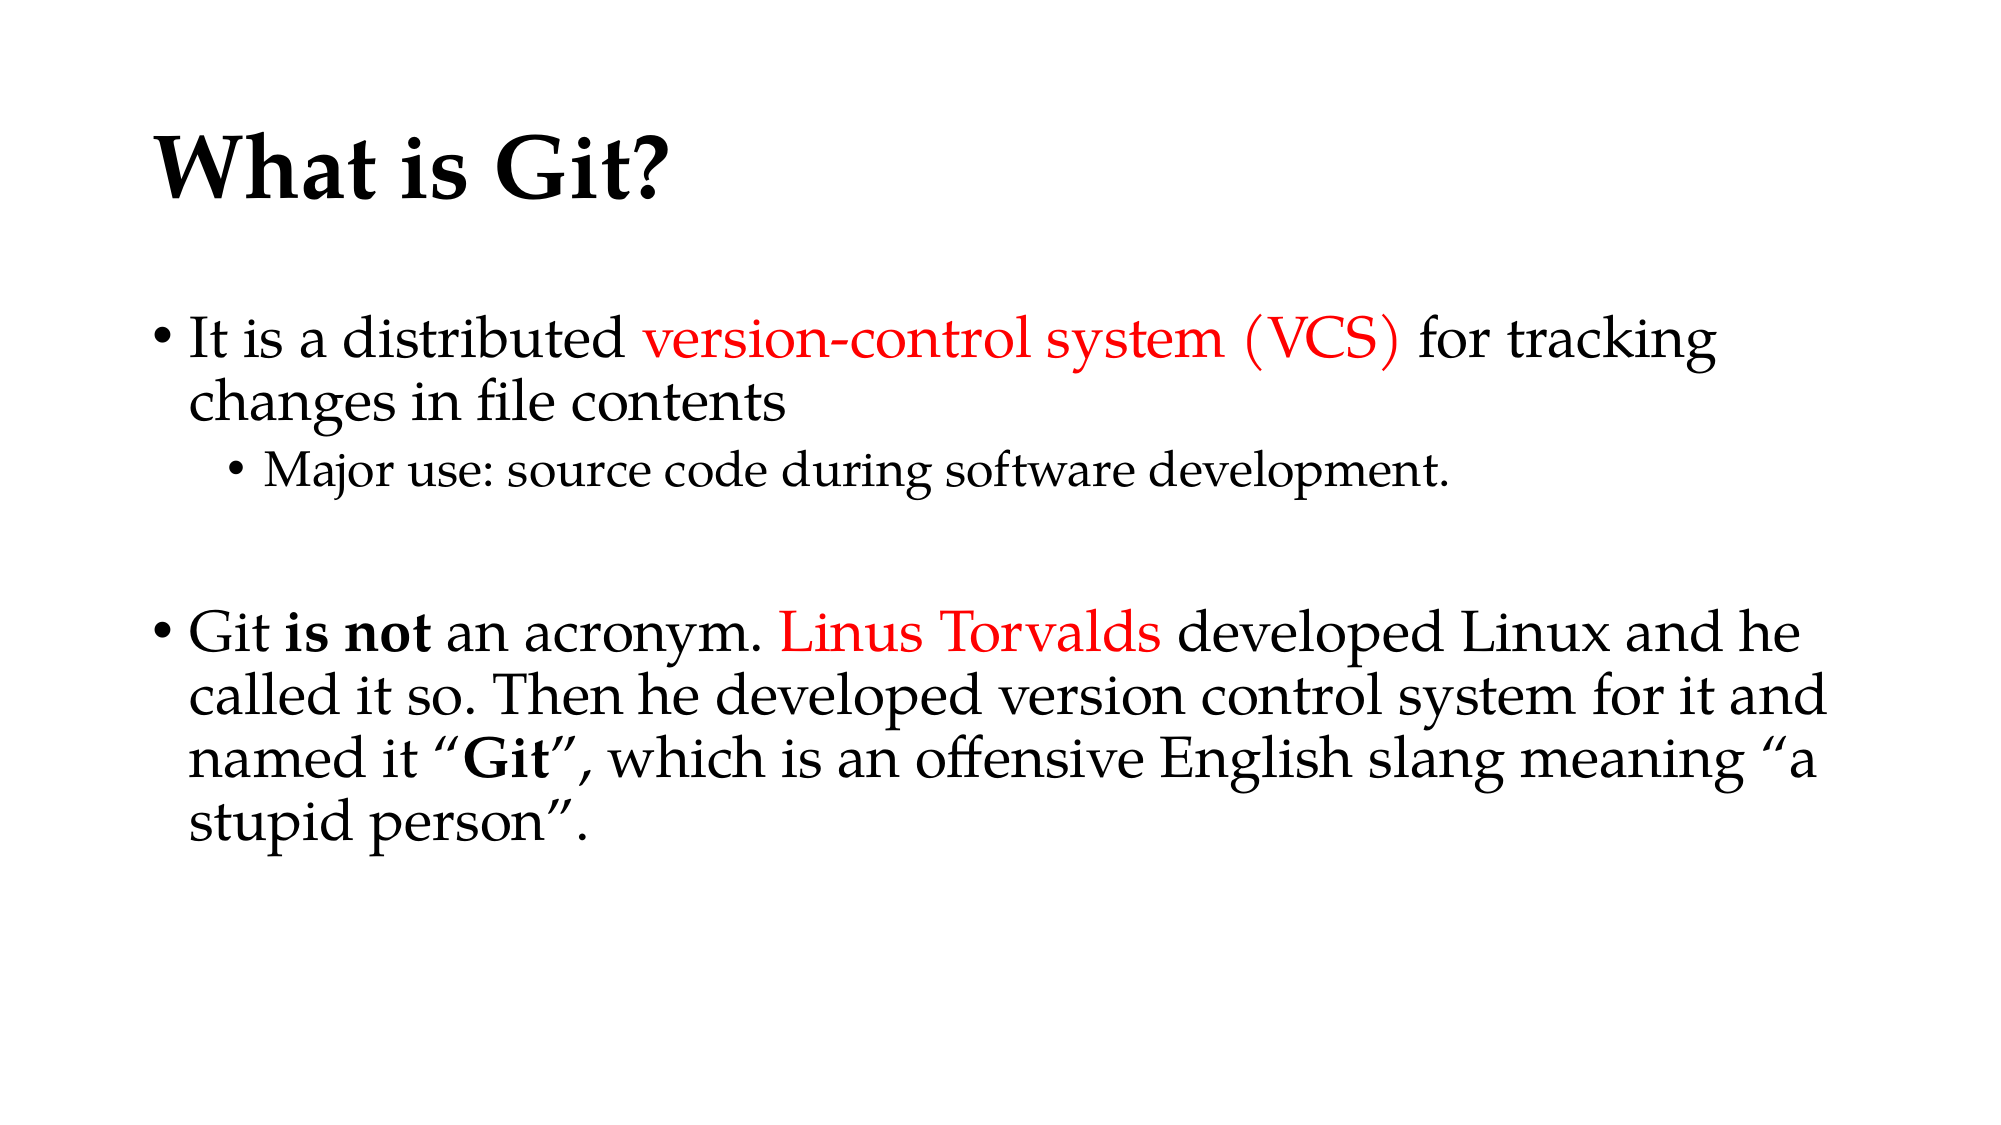

# What is Git?
It is a distributed version-control system (VCS) for tracking changes in file contents
Major use: source code during software development.

Git is not an acronym. Linus Torvalds developed Linux and he called it so. Then he developed version control system for it and named it “Git”, which is an offensive English slang meaning “a stupid person”.